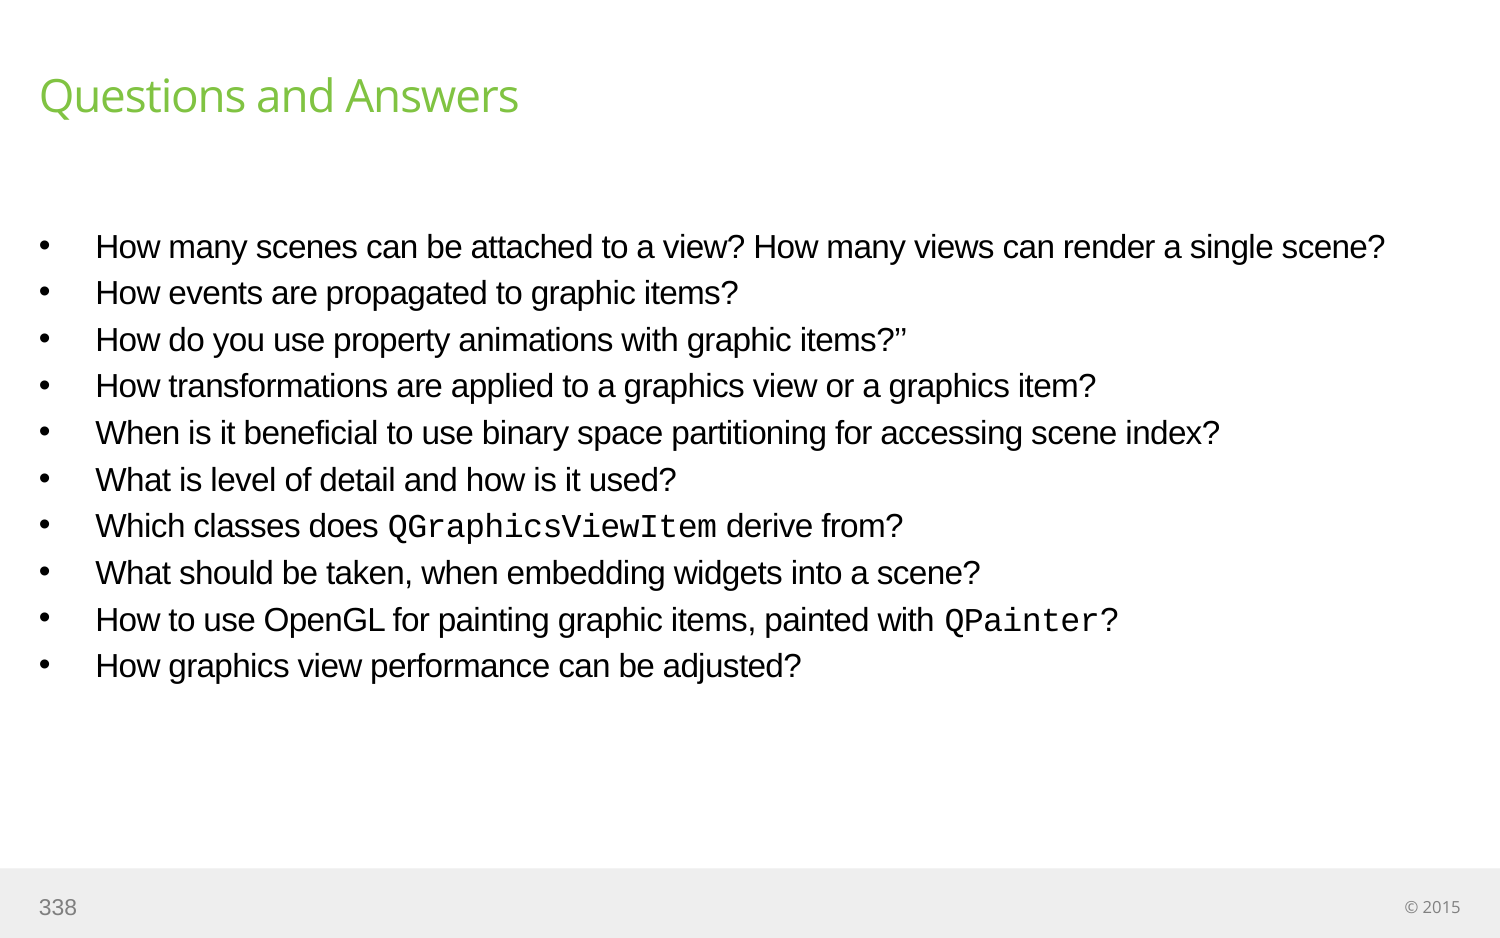

# Questions and Answers
How many scenes can be attached to a view? How many views can render a single scene?
How events are propagated to graphic items?
How do you use property animations with graphic items?’’
How transformations are applied to a graphics view or a graphics item?
When is it beneficial to use binary space partitioning for accessing scene index?
What is level of detail and how is it used?
Which classes does QGraphicsViewItem derive from?
What should be taken, when embedding widgets into a scene?
How to use OpenGL for painting graphic items, painted with QPainter?
How graphics view performance can be adjusted?
338
© 2015